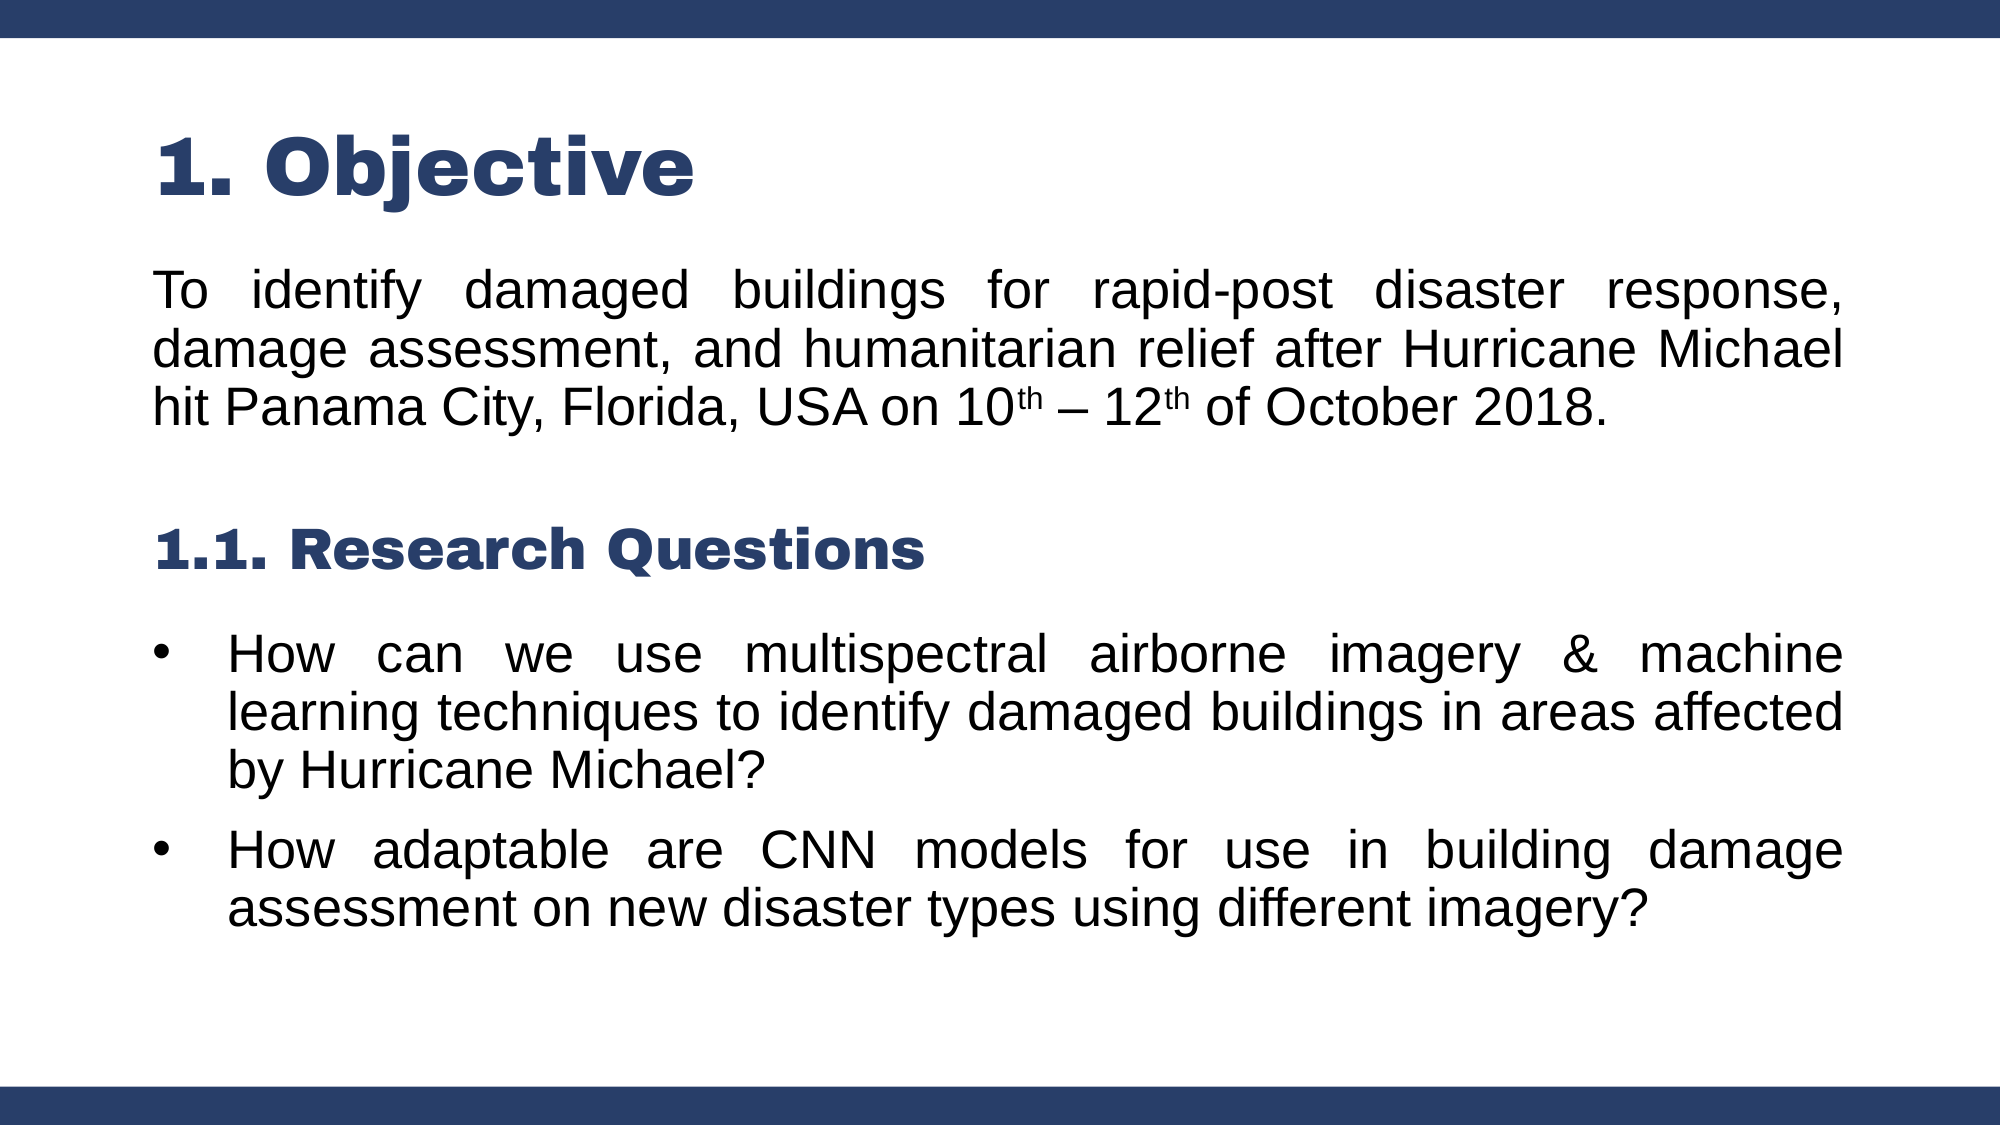

# 1. Objective
To identify damaged buildings for rapid-post disaster response, damage assessment, and humanitarian relief after Hurricane Michael hit Panama City, Florida, USA on 10th – 12th of October 2018.
1.1. Research Questions
How can we use multispectral airborne imagery & machine learning techniques to identify damaged buildings in areas affected by Hurricane Michael?
How adaptable are CNN models for use in building damage assessment on new disaster types using different imagery?